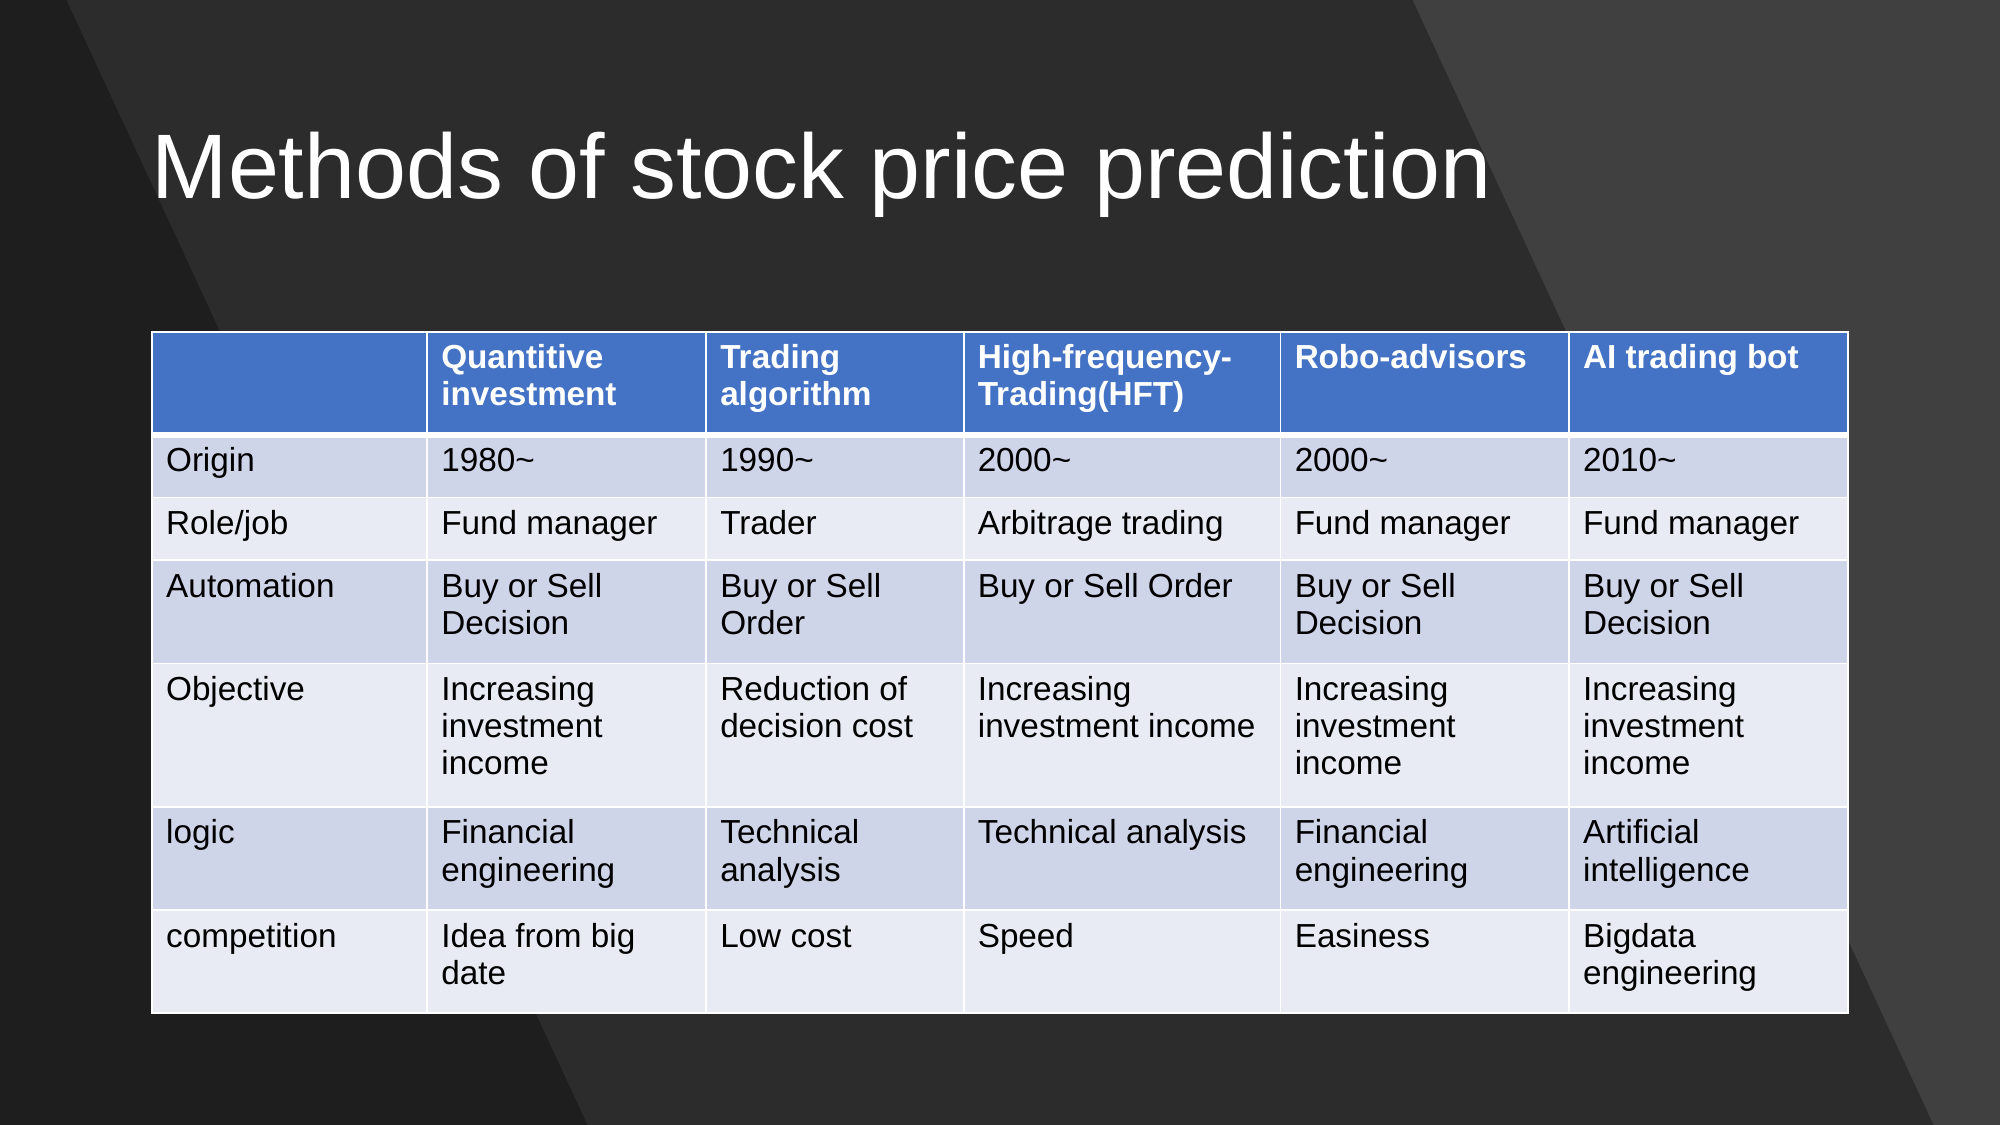

# Methods of stock price prediction
|  | Quantitive investment | Trading algorithm | High-frequency-Trading(HFT) | Robo-advisors | AI trading bot |
| --- | --- | --- | --- | --- | --- |
| Origin | 1980~ | 1990~ | 2000~ | 2000~ | 2010~ |
| Role/job | Fund manager | Trader | Arbitrage trading | Fund manager | Fund manager |
| Automation | Buy or Sell Decision | Buy or Sell Order | Buy or Sell Order | Buy or Sell Decision | Buy or Sell Decision |
| Objective | Increasing investment income | Reduction of decision cost | Increasing investment income | Increasing investment income | Increasing investment income |
| logic | Financial engineering | Technical analysis | Technical analysis | Financial engineering | Artificial intelligence |
| competition | Idea from big date | Low cost | Speed | Easiness | Bigdata engineering |